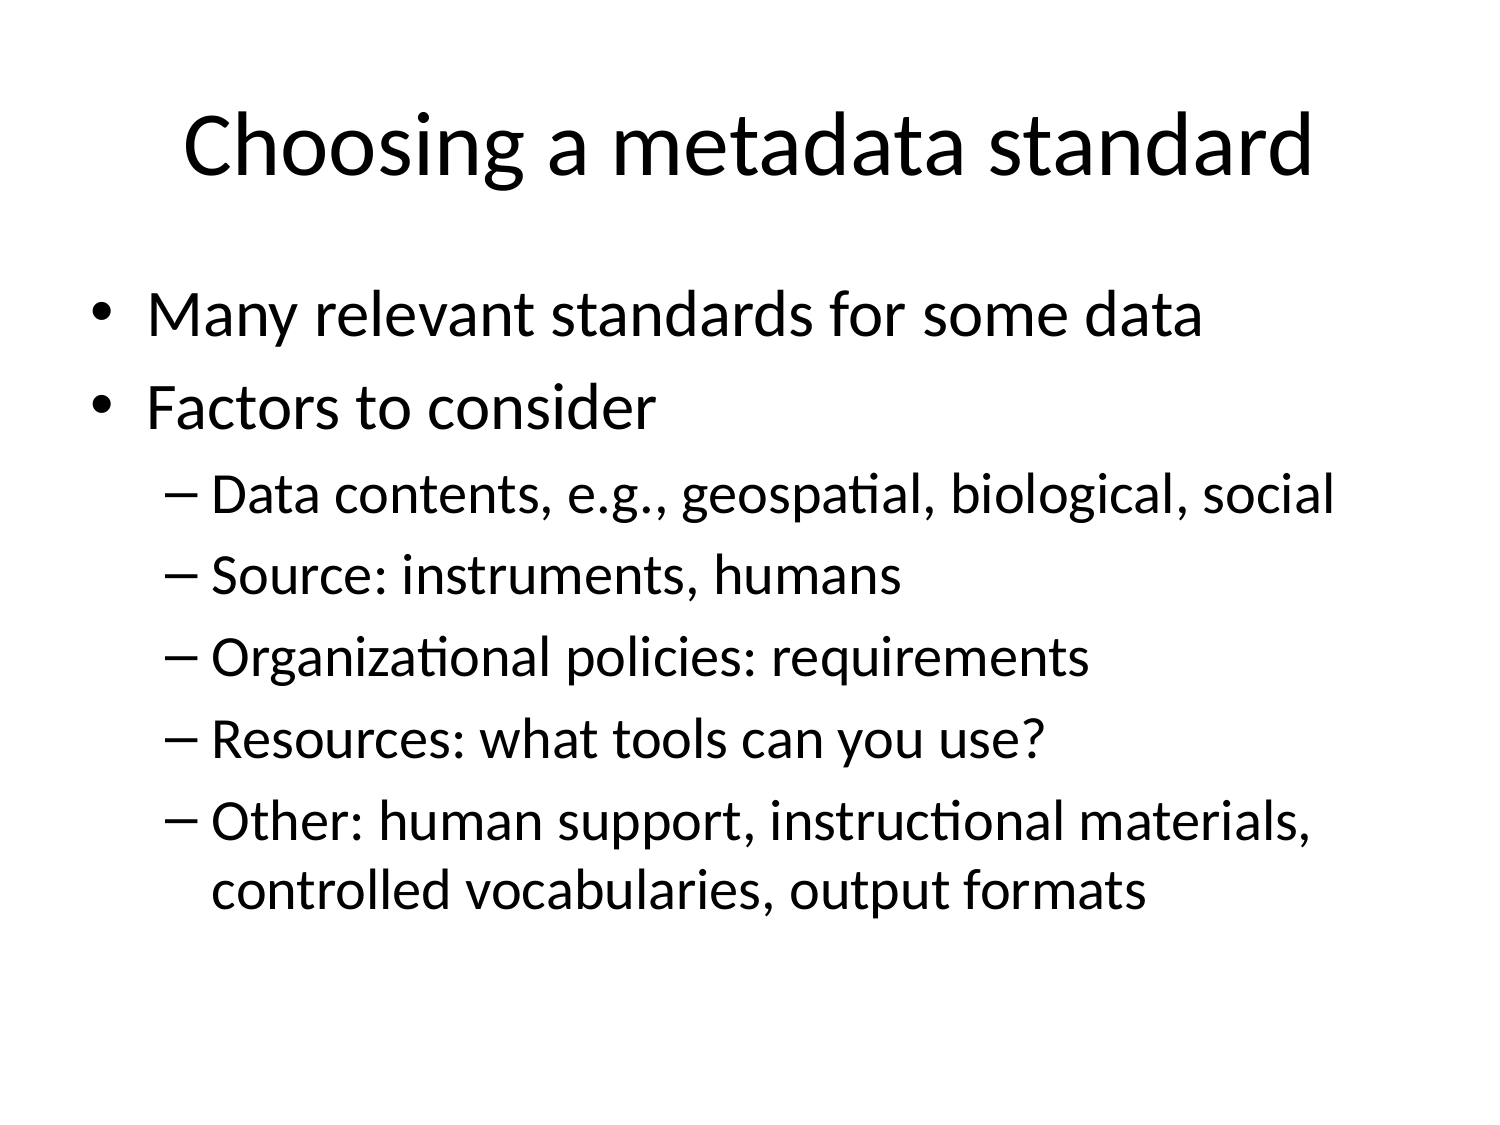

# Choosing a metadata standard
Many relevant standards for some data
Factors to consider
Data contents, e.g., geospatial, biological, social
Source: instruments, humans
Organizational policies: requirements
Resources: what tools can you use?
Other: human support, instructional materials, controlled vocabularies, output formats